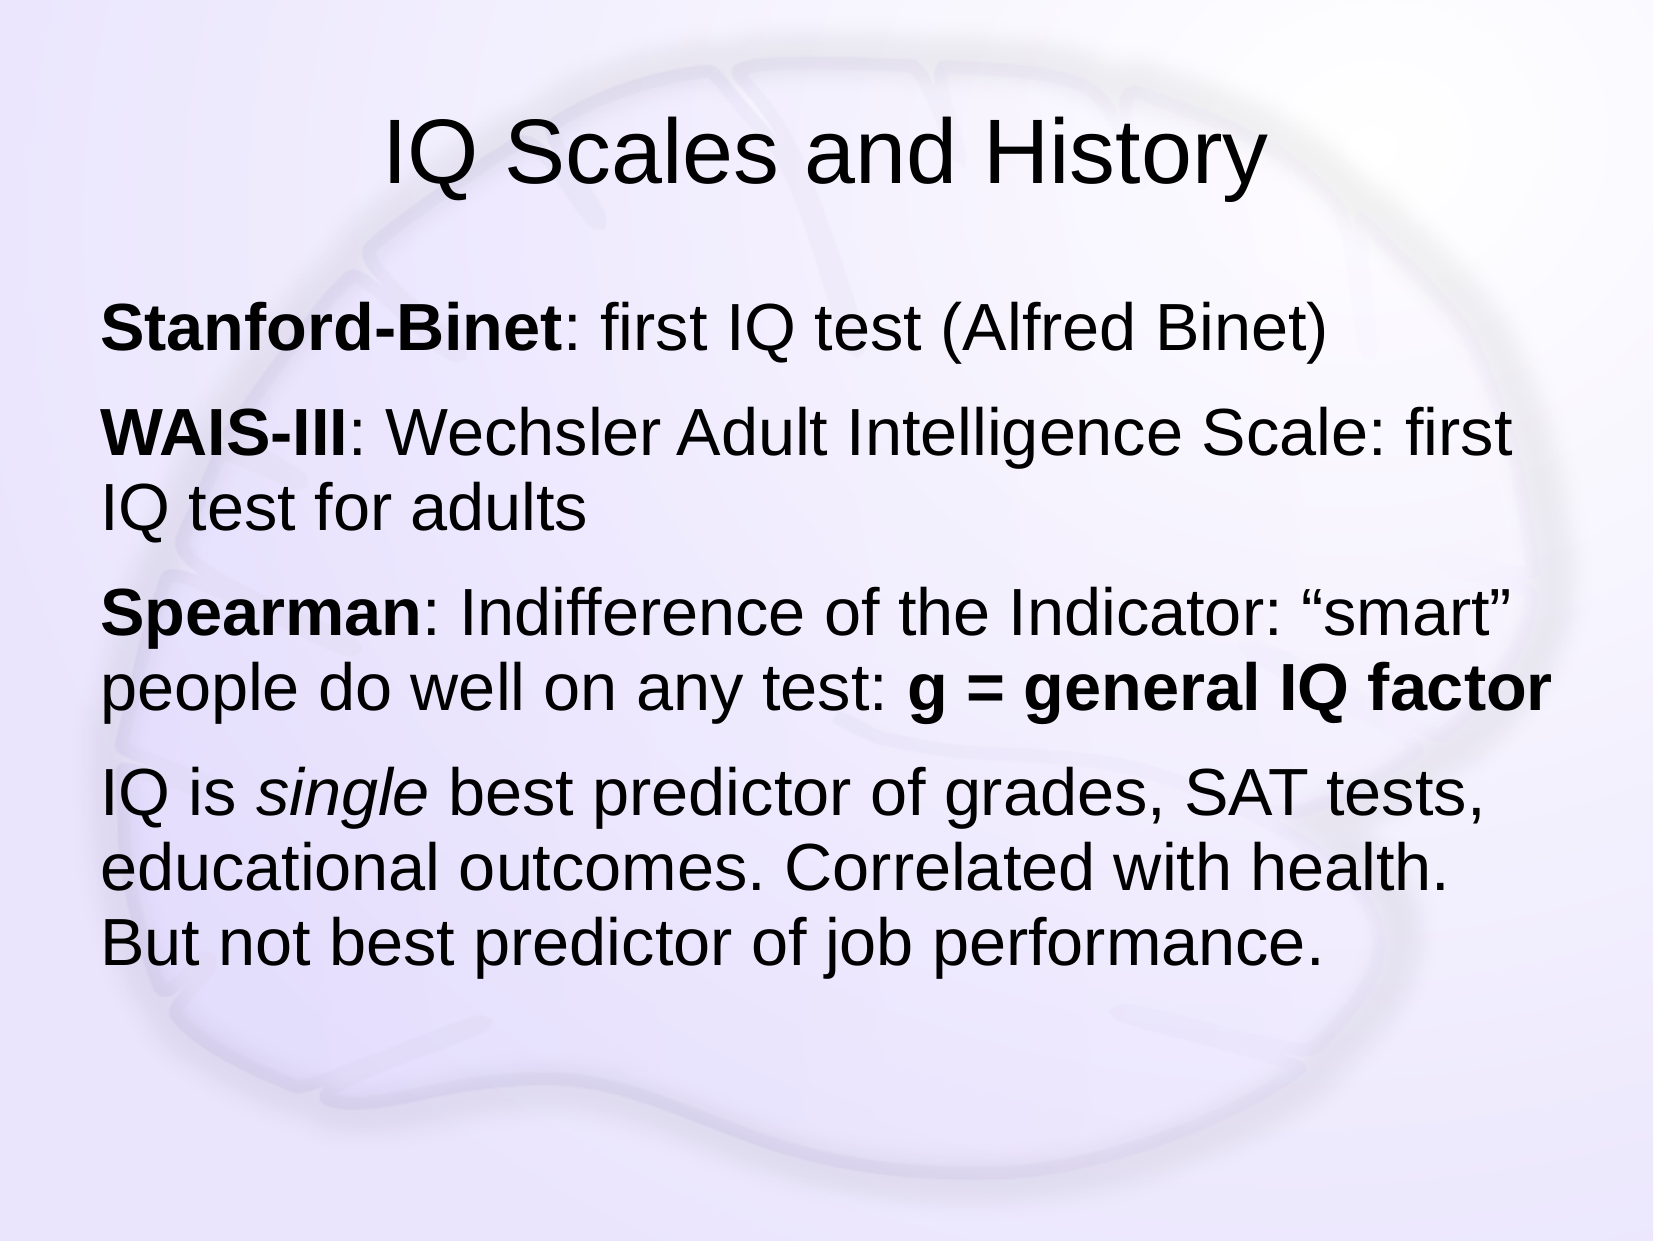

# IQ Scales and History
Stanford-Binet: first IQ test (Alfred Binet)
WAIS-III: Wechsler Adult Intelligence Scale: first IQ test for adults
Spearman: Indifference of the Indicator: “smart” people do well on any test: g = general IQ factor
IQ is single best predictor of grades, SAT tests, educational outcomes. Correlated with health.  But not best predictor of job performance.